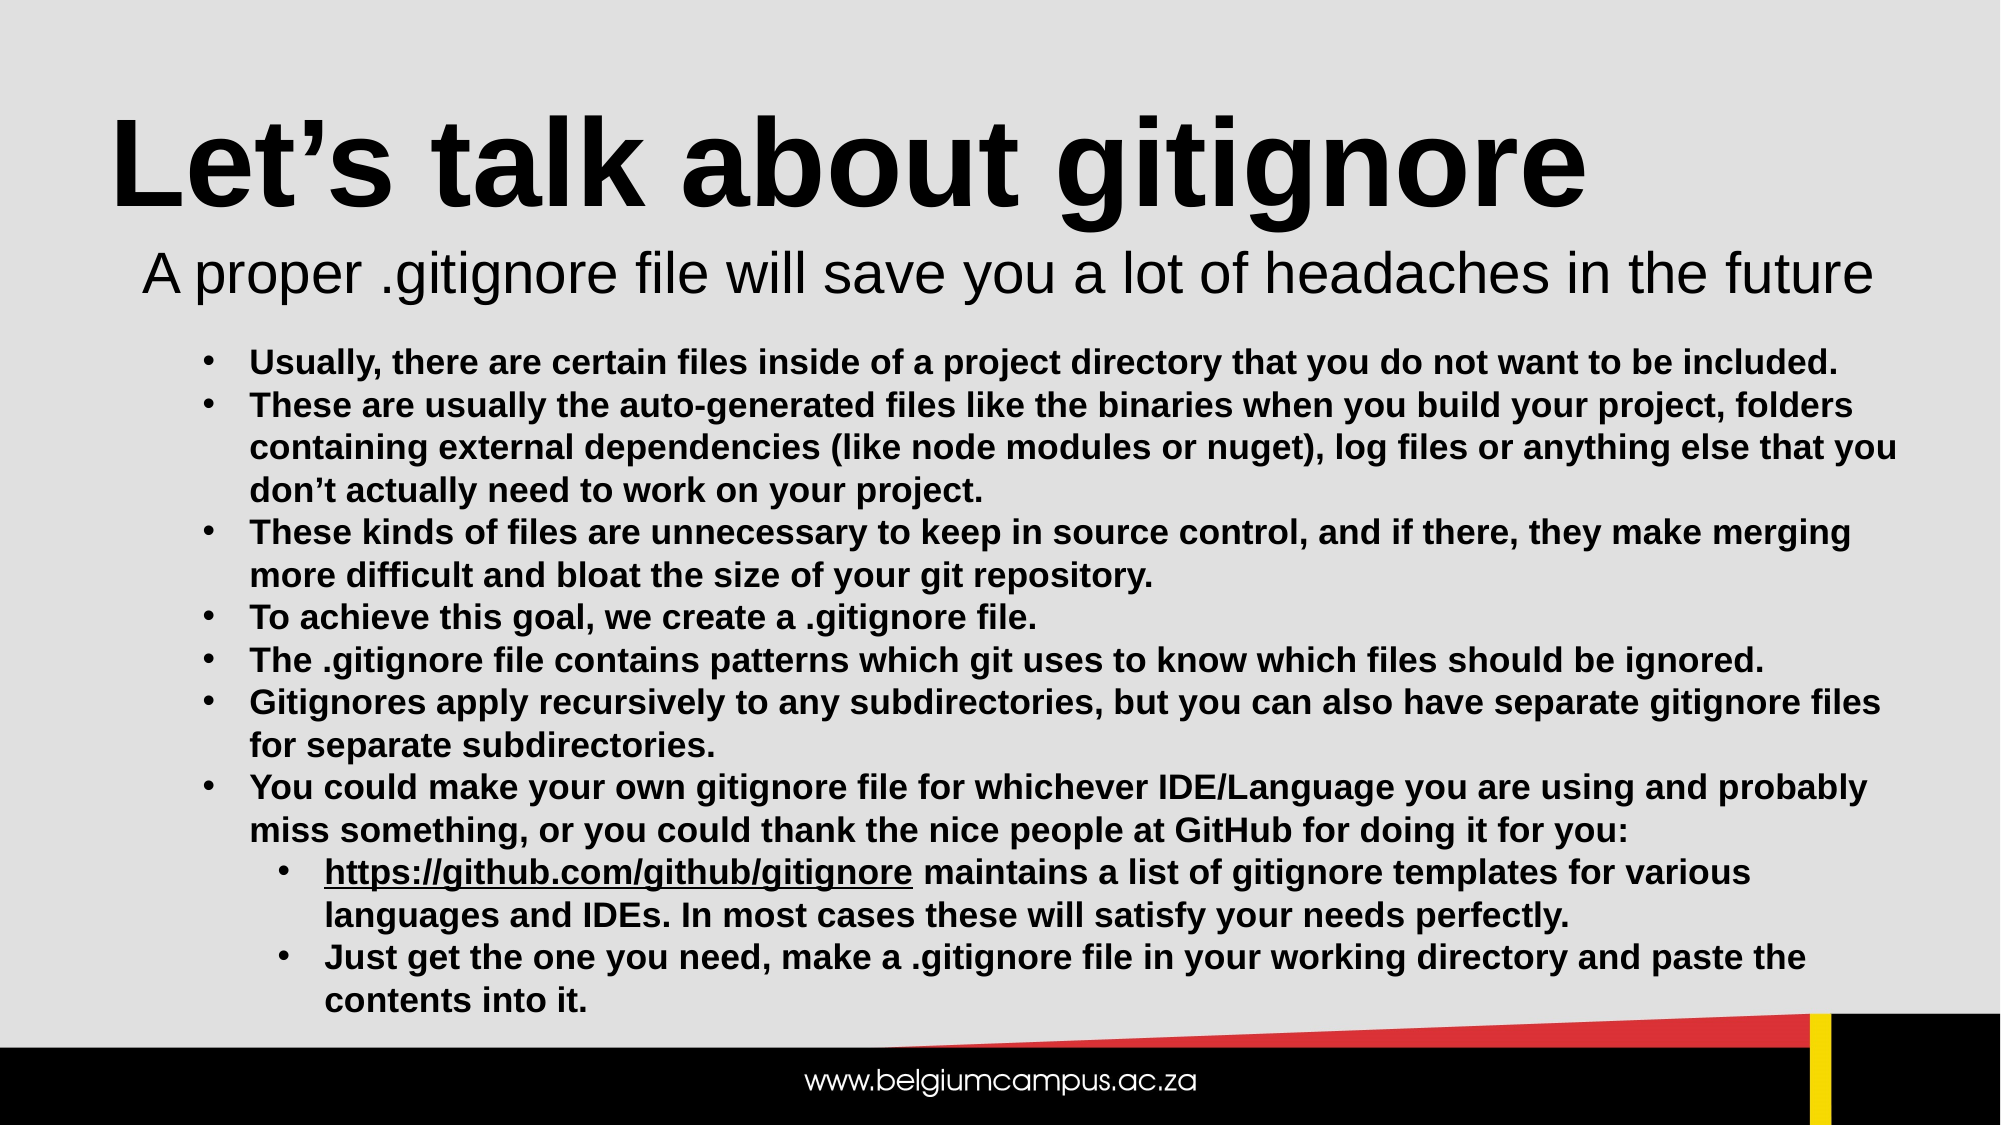

# Let’s talk about gitignore
A proper .gitignore file will save you a lot of headaches in the future
Usually, there are certain files inside of a project directory that you do not want to be included.
These are usually the auto-generated files like the binaries when you build your project, folders containing external dependencies (like node modules or nuget), log files or anything else that you don’t actually need to work on your project.
These kinds of files are unnecessary to keep in source control, and if there, they make merging more difficult and bloat the size of your git repository.
To achieve this goal, we create a .gitignore file.
The .gitignore file contains patterns which git uses to know which files should be ignored.
Gitignores apply recursively to any subdirectories, but you can also have separate gitignore files for separate subdirectories.
You could make your own gitignore file for whichever IDE/Language you are using and probably miss something, or you could thank the nice people at GitHub for doing it for you:
https://github.com/github/gitignore maintains a list of gitignore templates for various languages and IDEs. In most cases these will satisfy your needs perfectly.
Just get the one you need, make a .gitignore file in your working directory and paste the contents into it.